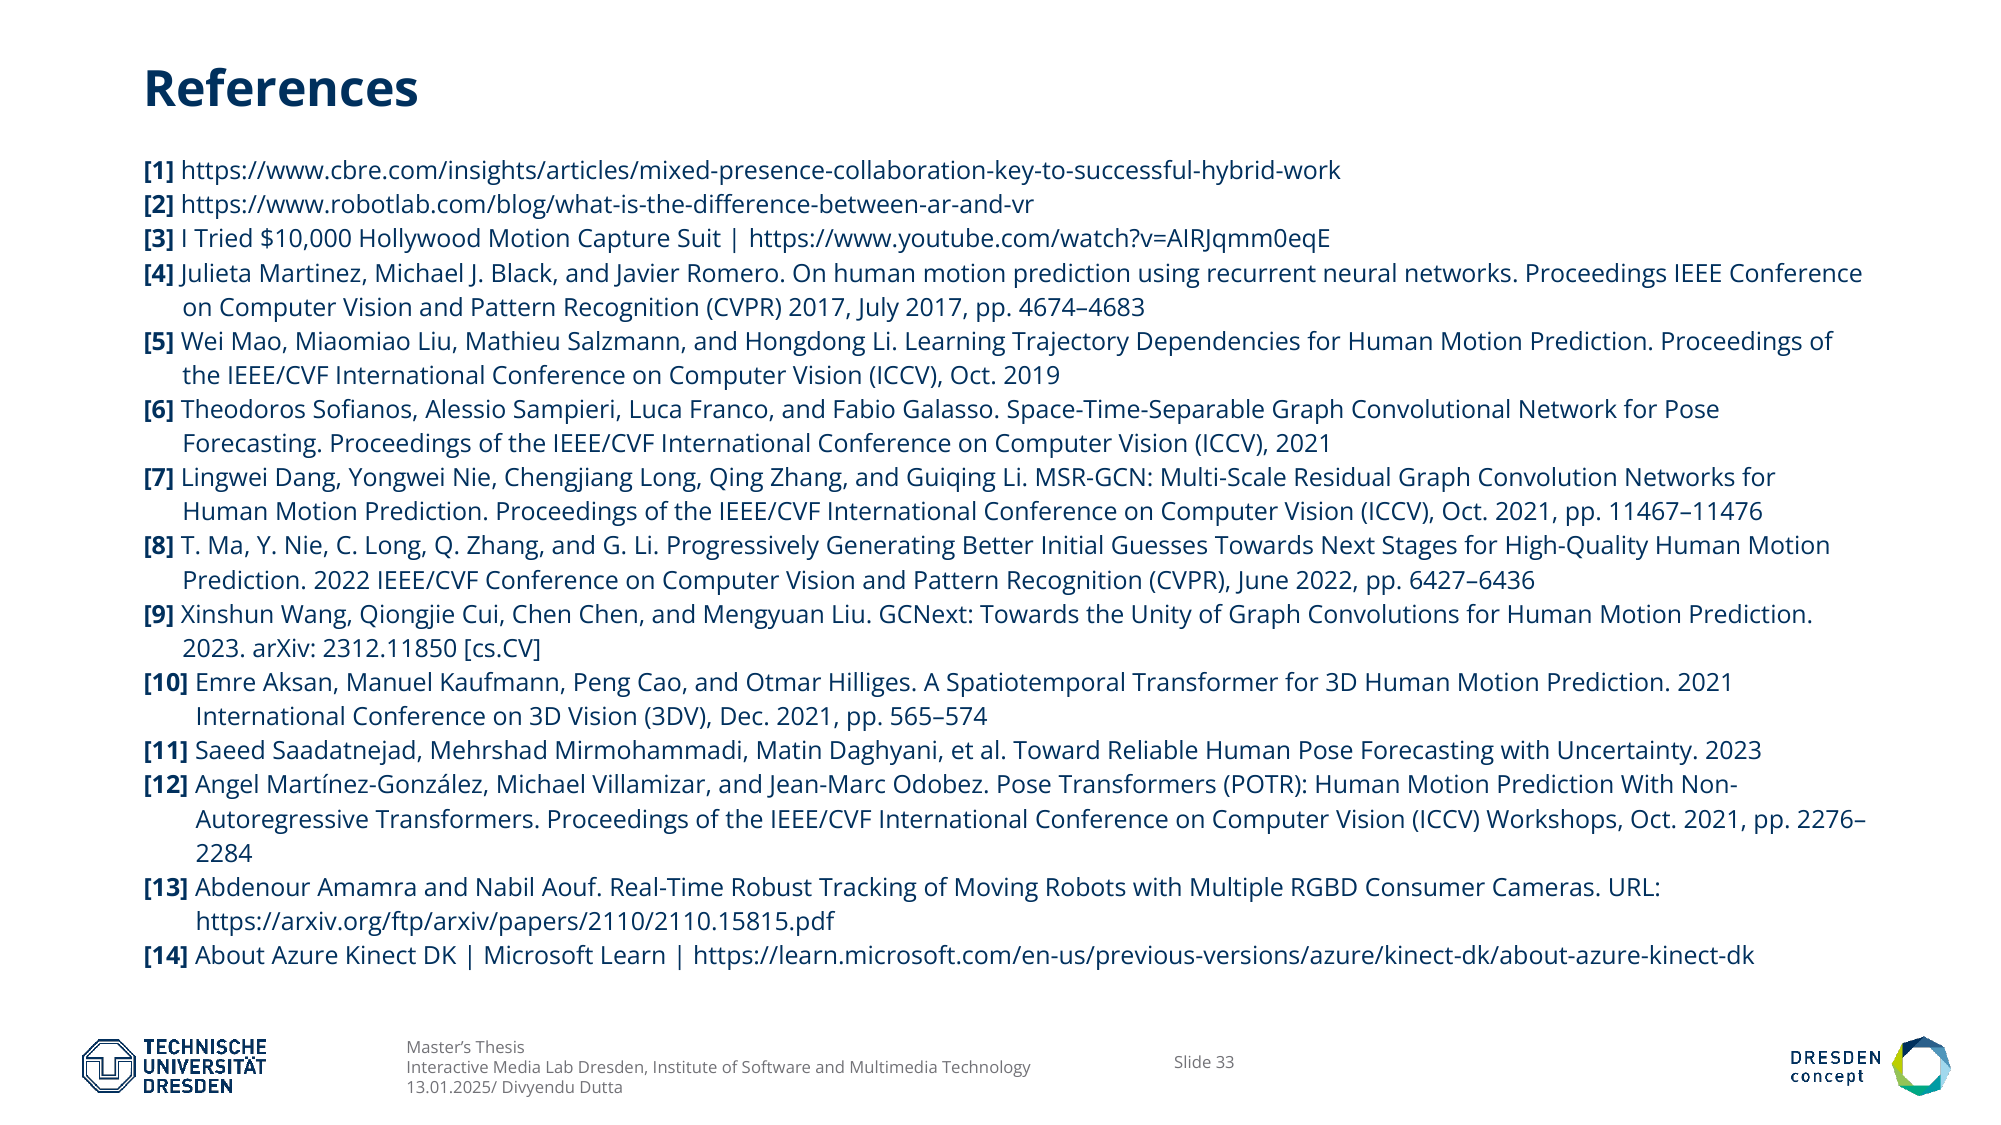

# References
[1] https://www.cbre.com/insights/articles/mixed-presence-collaboration-key-to-successful-hybrid-work
[2] https://www.robotlab.com/blog/what-is-the-difference-between-ar-and-vr
[3] I Tried $10,000 Hollywood Motion Capture Suit | https://www.youtube.com/watch?v=AIRJqmm0eqE
[4] Julieta Martinez, Michael J. Black, and Javier Romero. On human motion prediction using recurrent neural networks. Proceedings IEEE Conference
      on Computer Vision and Pattern Recognition (CVPR) 2017, July 2017, pp. 4674–4683
[5] Wei Mao, Miaomiao Liu, Mathieu Salzmann, and Hongdong Li. Learning Trajectory Dependencies for Human Motion Prediction. Proceedings of
      the IEEE/CVF International Conference on Computer Vision (ICCV), Oct. 2019
[6] Theodoros Sofianos, Alessio Sampieri, Luca Franco, and Fabio Galasso. Space-Time-Separable Graph Convolutional Network for Pose
      Forecasting. Proceedings of the IEEE/CVF International Conference on Computer Vision (ICCV), 2021
[7] Lingwei Dang, Yongwei Nie, Chengjiang Long, Qing Zhang, and Guiqing Li. MSR-GCN: Multi-Scale Residual Graph Convolution Networks for
      Human Motion Prediction. Proceedings of the IEEE/CVF International Conference on Computer Vision (ICCV), Oct. 2021, pp. 11467–11476
[8] T. Ma, Y. Nie, C. Long, Q. Zhang, and G. Li. Progressively Generating Better Initial Guesses Towards Next Stages for High-Quality Human Motion
      Prediction. 2022 IEEE/CVF Conference on Computer Vision and Pattern Recognition (CVPR), June 2022, pp. 6427–6436
[9] Xinshun Wang, Qiongjie Cui, Chen Chen, and Mengyuan Liu. GCNext: Towards the Unity of Graph Convolutions for Human Motion Prediction.
      2023. arXiv: 2312.11850 [cs.CV]
[10] Emre Aksan, Manuel Kaufmann, Peng Cao, and Otmar Hilliges. A Spatiotemporal Transformer for 3D Human Motion Prediction. 2021
        International Conference on 3D Vision (3DV), Dec. 2021, pp. 565–574
[11] Saeed Saadatnejad, Mehrshad Mirmohammadi, Matin Daghyani, et al. Toward Reliable Human Pose Forecasting with Uncertainty. 2023
[12] Angel Martínez-González, Michael Villamizar, and Jean-Marc Odobez. Pose Transformers (POTR): Human Motion Prediction With Non-
        Autoregressive Transformers. Proceedings of the IEEE/CVF International Conference on Computer Vision (ICCV) Workshops, Oct. 2021, pp. 2276–
        2284
[13] Abdenour Amamra and Nabil Aouf. Real-Time Robust Tracking of Moving Robots with Multiple RGBD Consumer Cameras. URL:
        https://arxiv.org/ftp/arxiv/papers/2110/2110.15815.pdf
[14] About Azure Kinect DK | Microsoft Learn | https://learn.microsoft.com/en-us/previous-versions/azure/kinect-dk/about-azure-kinect-dk